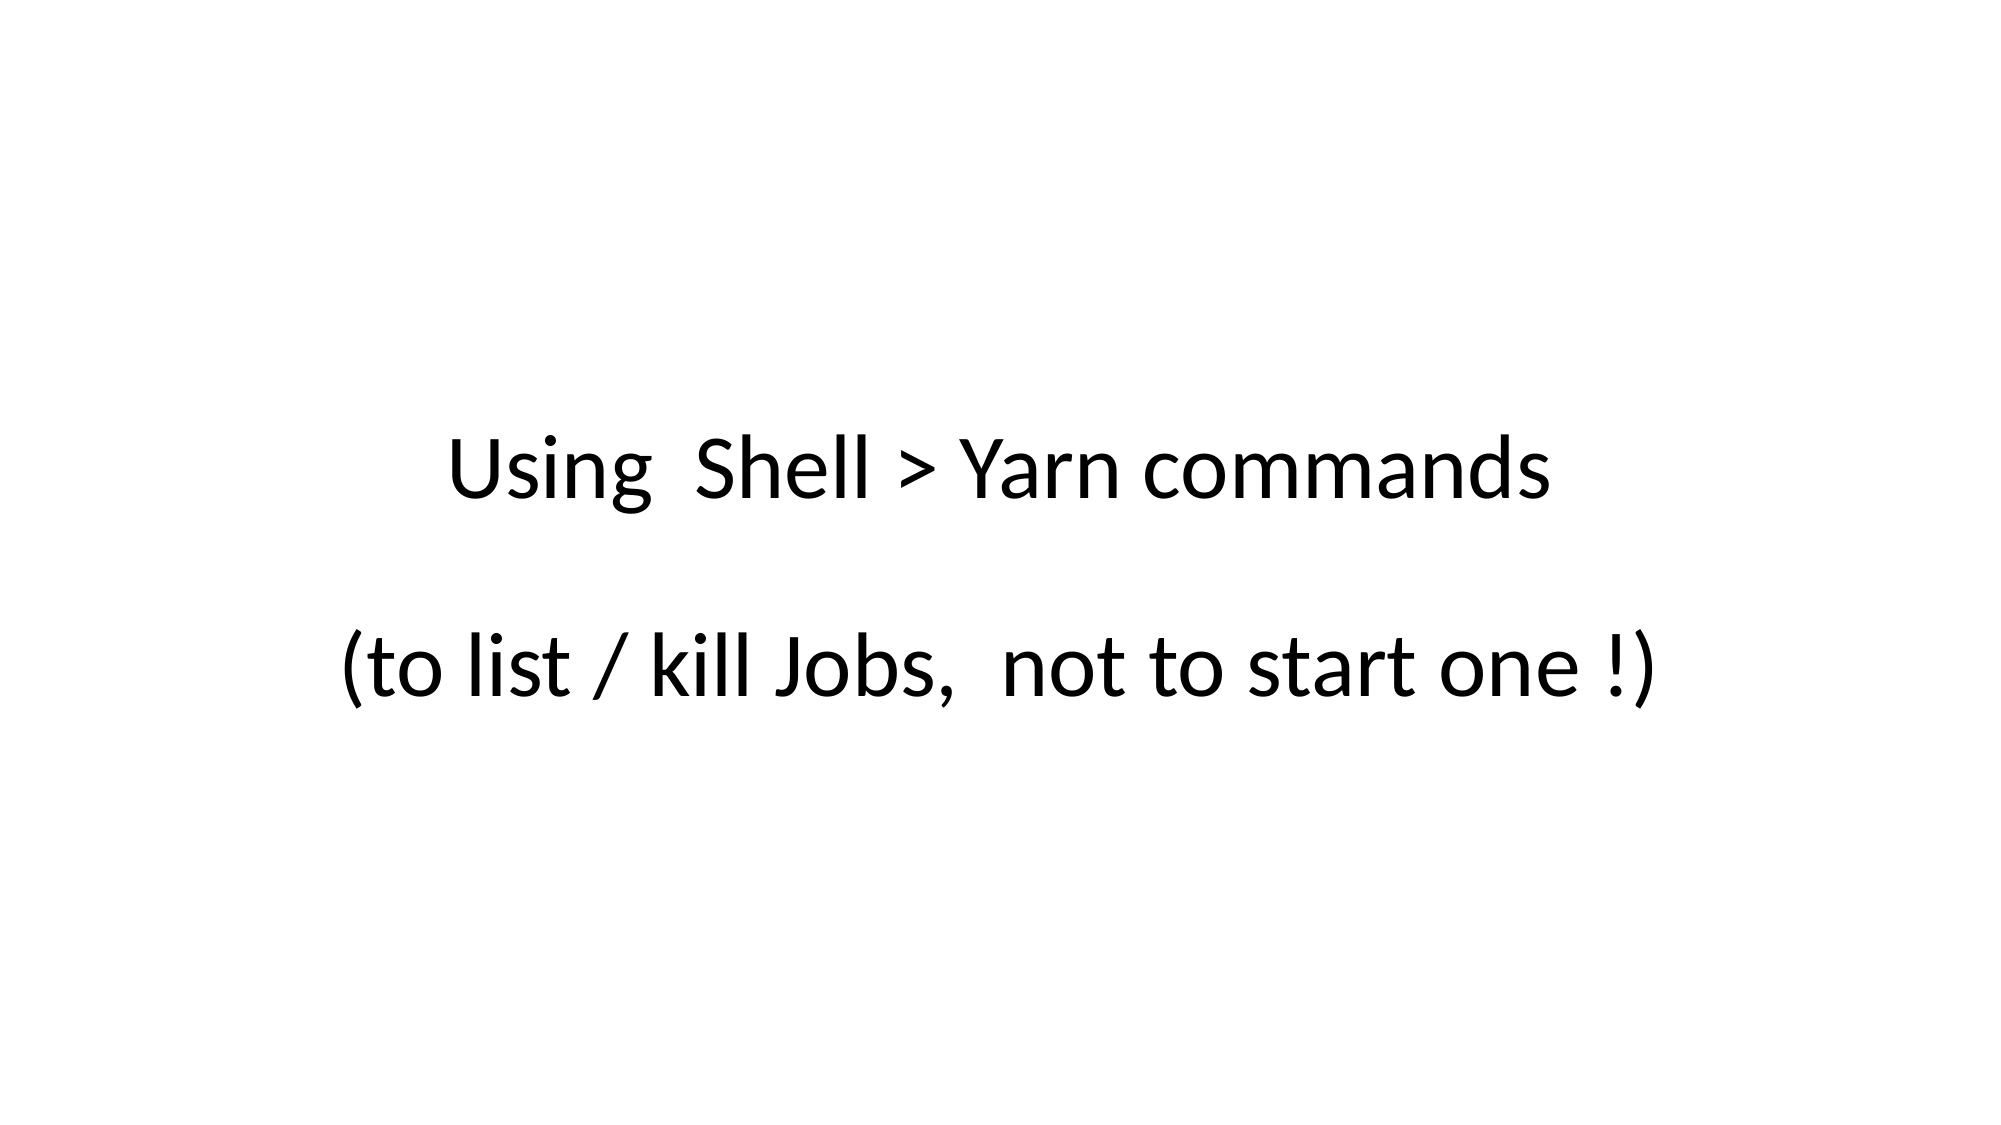

# Using  Shell > Yarn commands (to list / kill Jobs,  not to start one !)